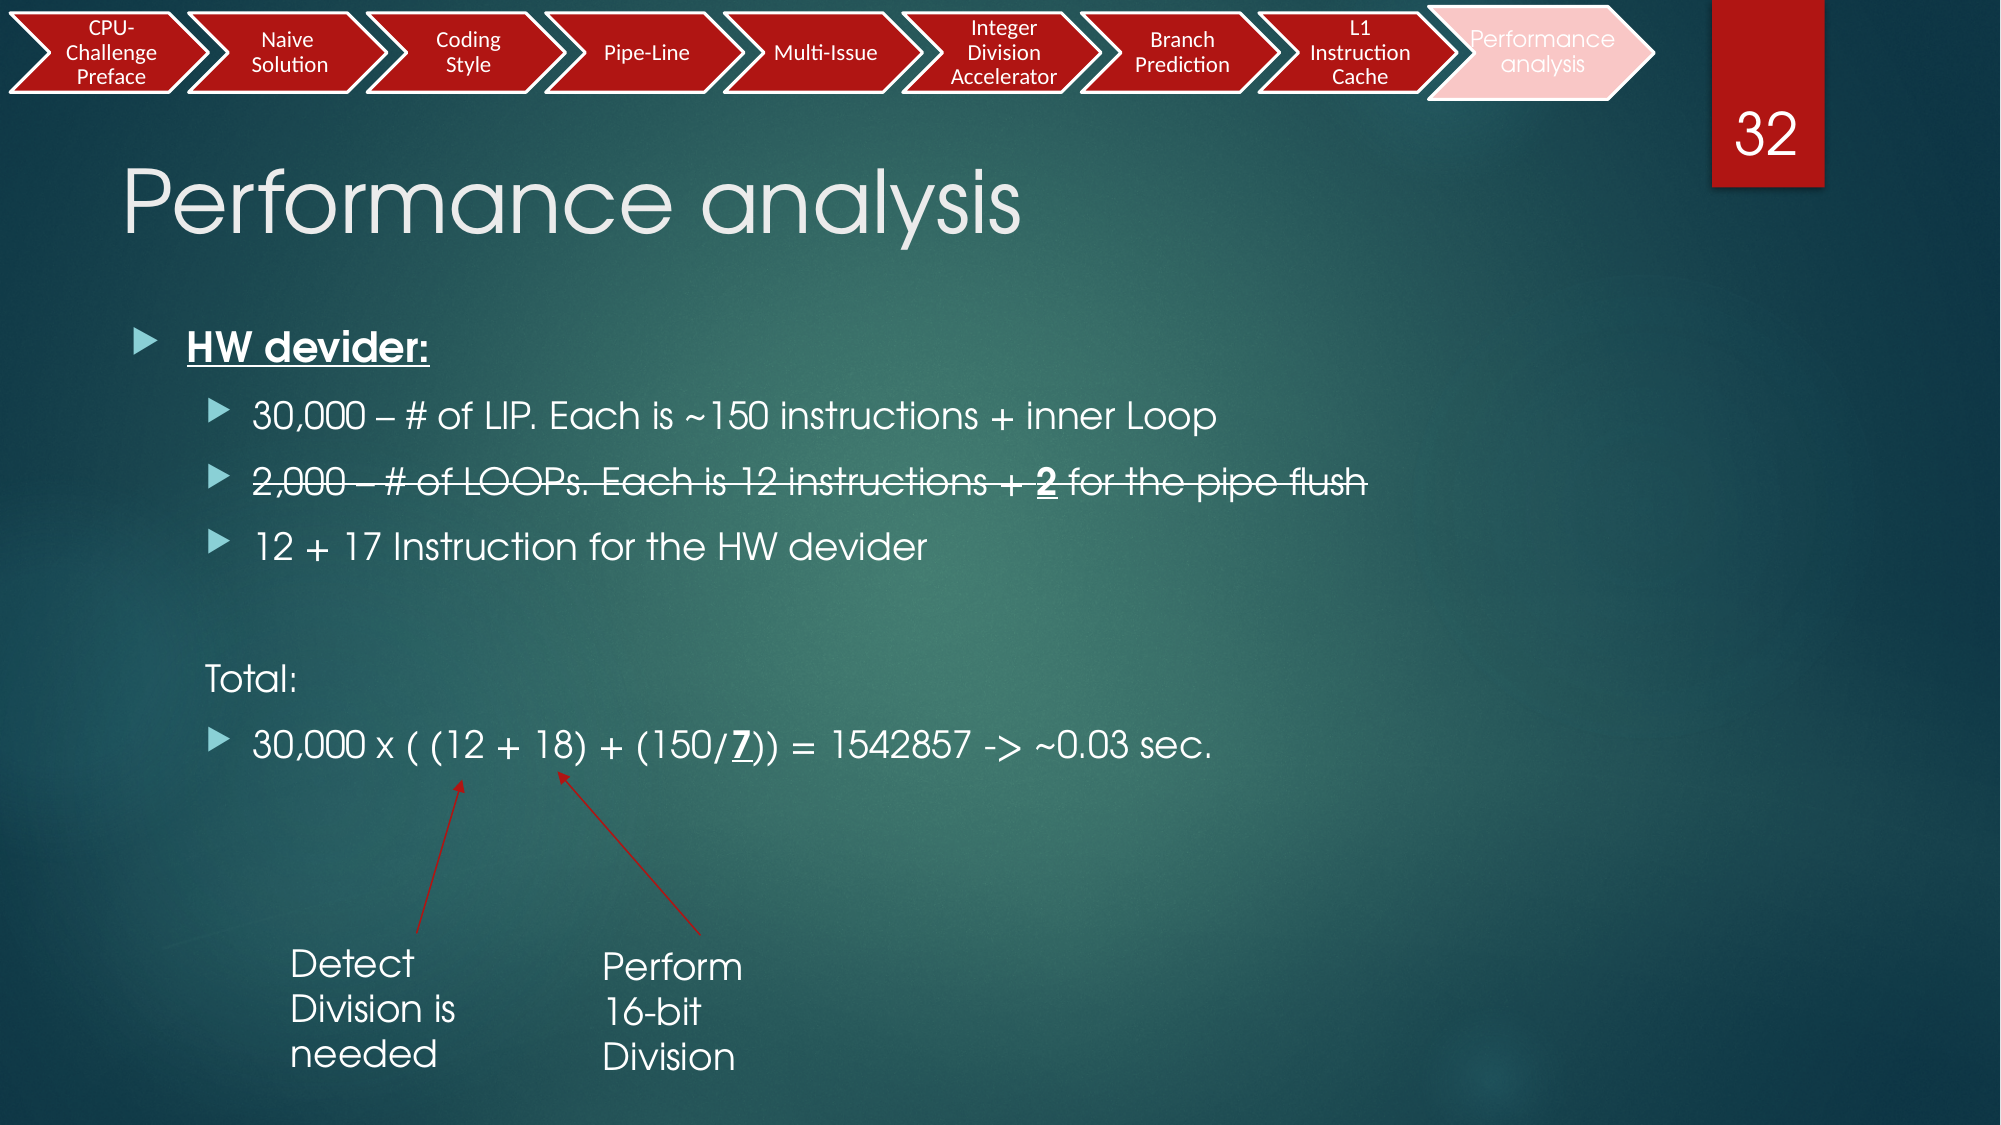

Performance analysis
32
# Performance analysis
HW devider:
30,000 – # of LIP. Each is ~150 instructions + inner Loop
2,000 – # of LOOPs. Each is 12 instructions + 2 for the pipe flush
12 + 17 Instruction for the HW devider

Total:
30,000 x ( (12 + 18) + (150/7)) = 1542857 -> ~0.03 sec.

Detect Division is needed
Perform 16-bit  Division